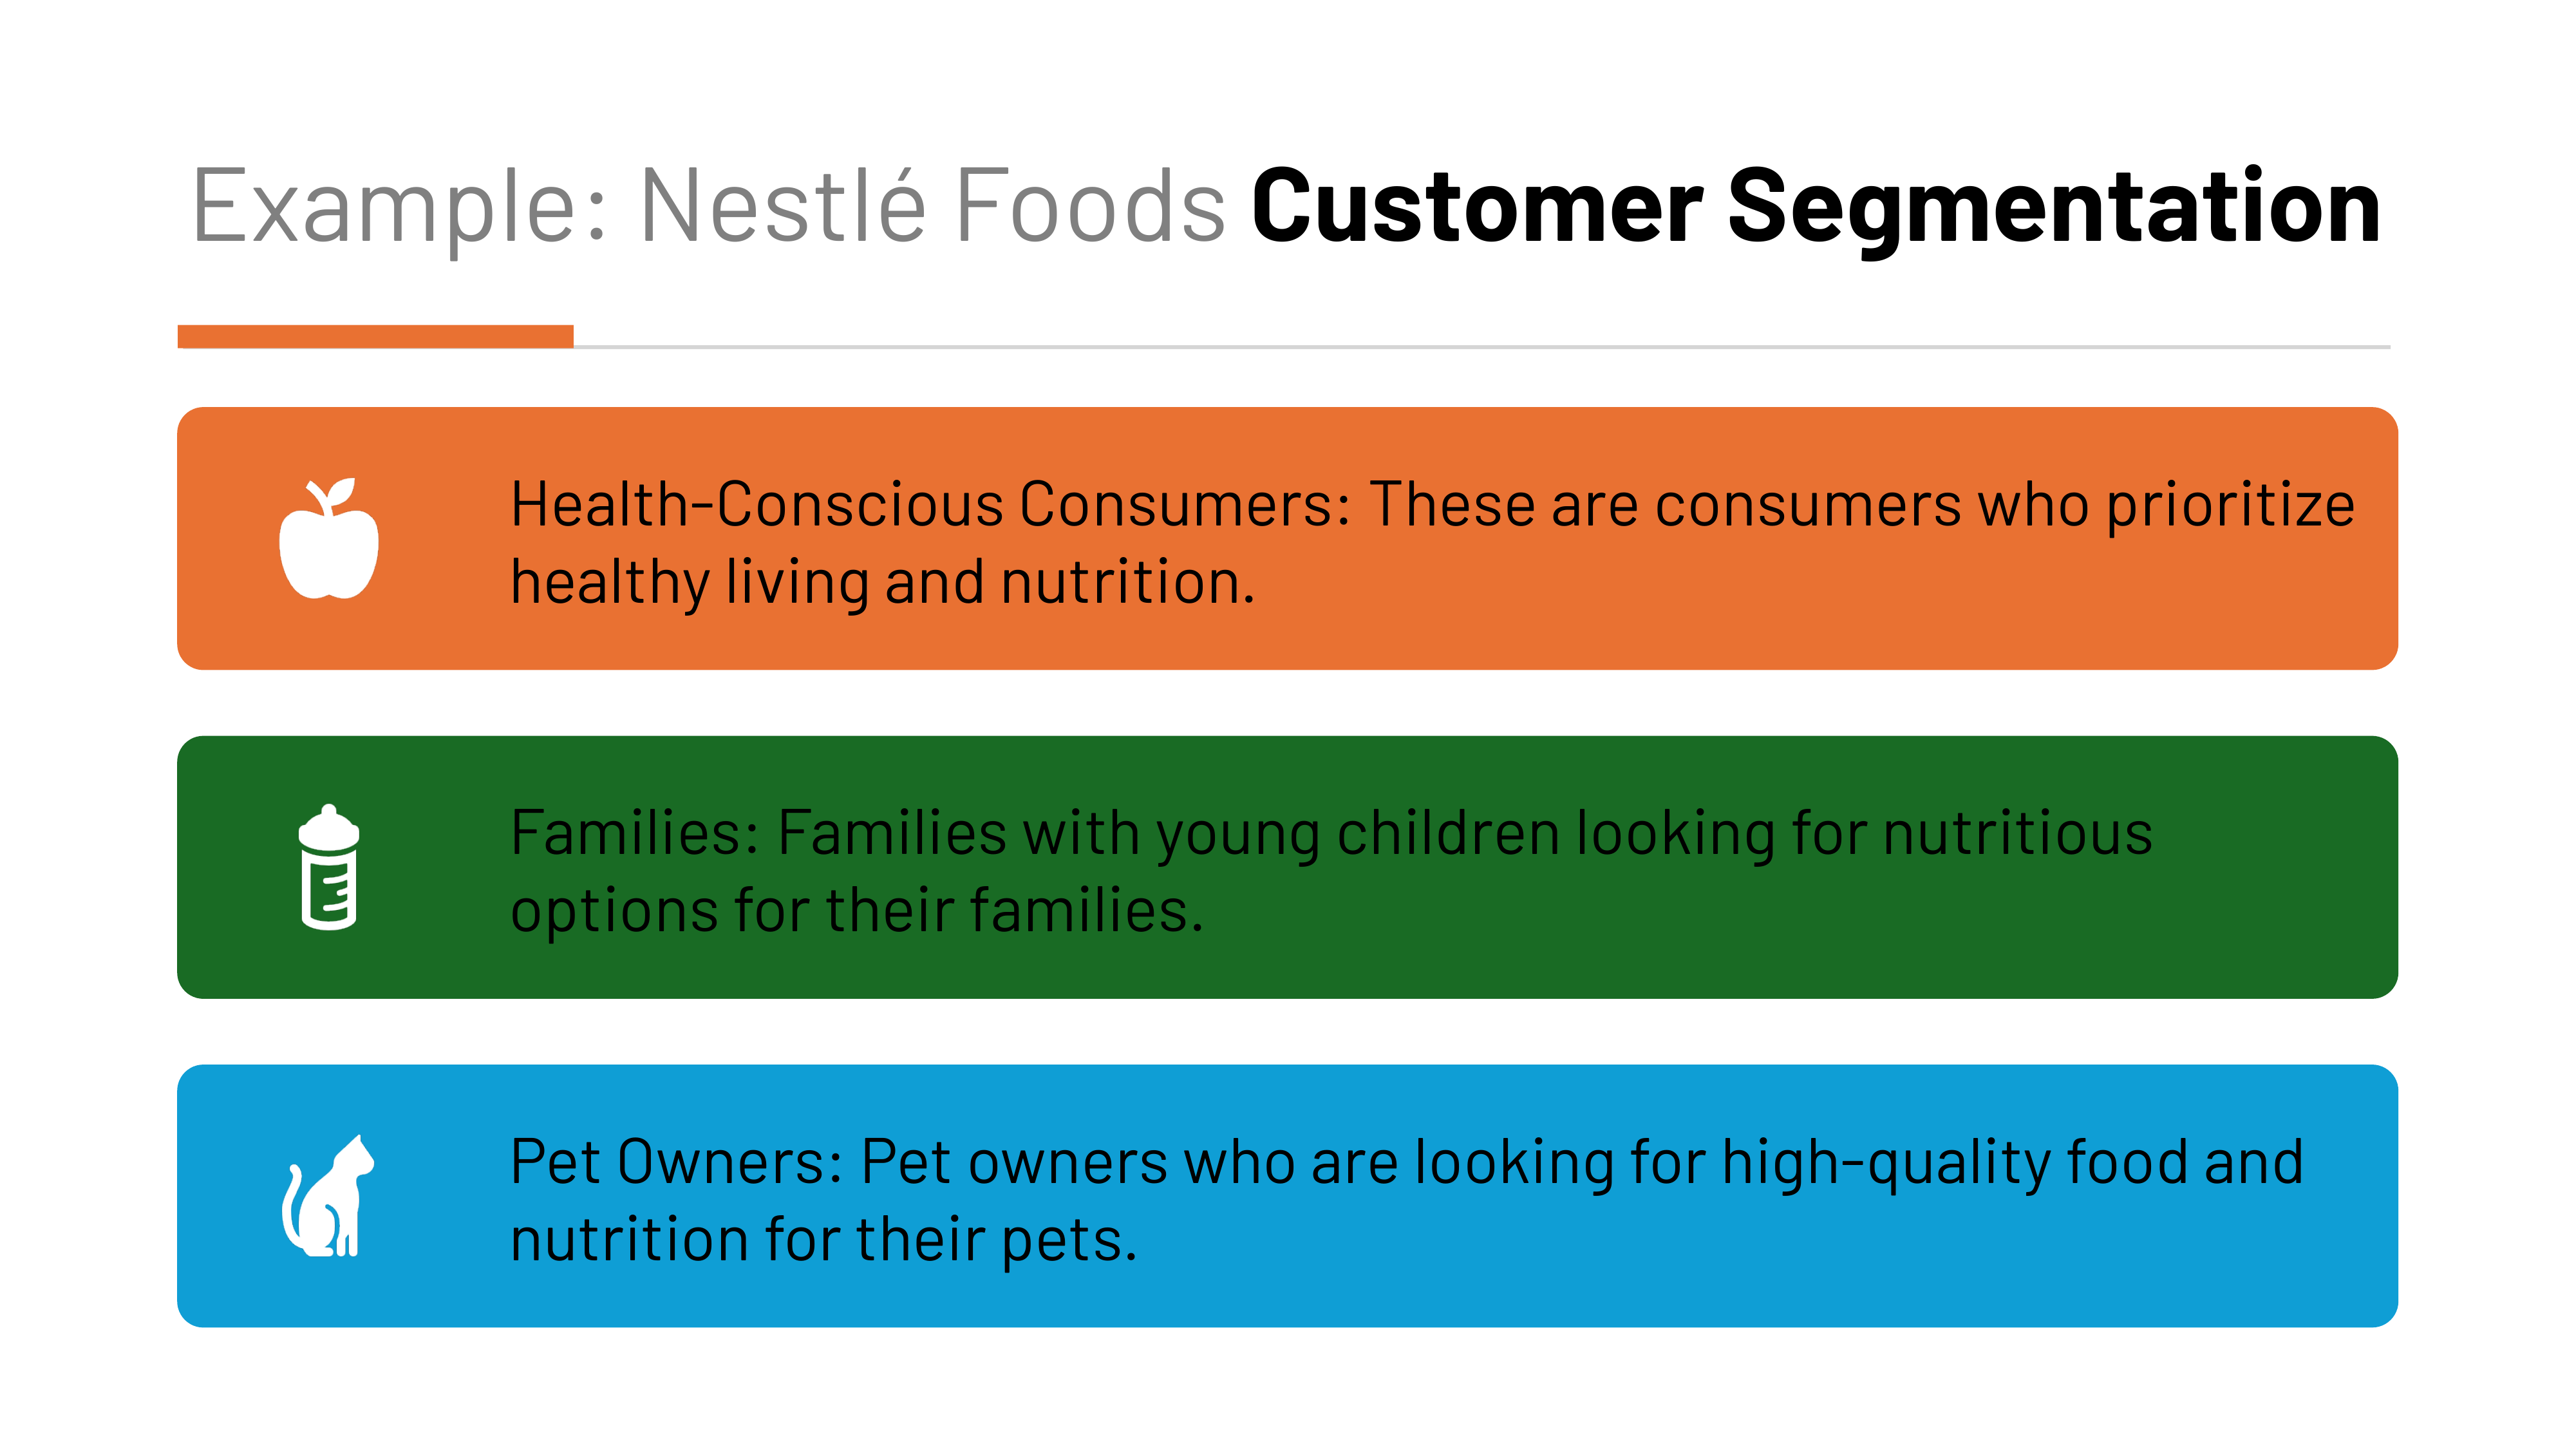

# Example: Nestlé Foods Customer Segmentation

Health-Conscious Consumers: These are consumers who prioritize healthy living and nutrition.
Families: Families with young children looking for nutritious options for their families.
Pet Owners: Pet owners who are looking for high-quality food and nutrition for their pets.